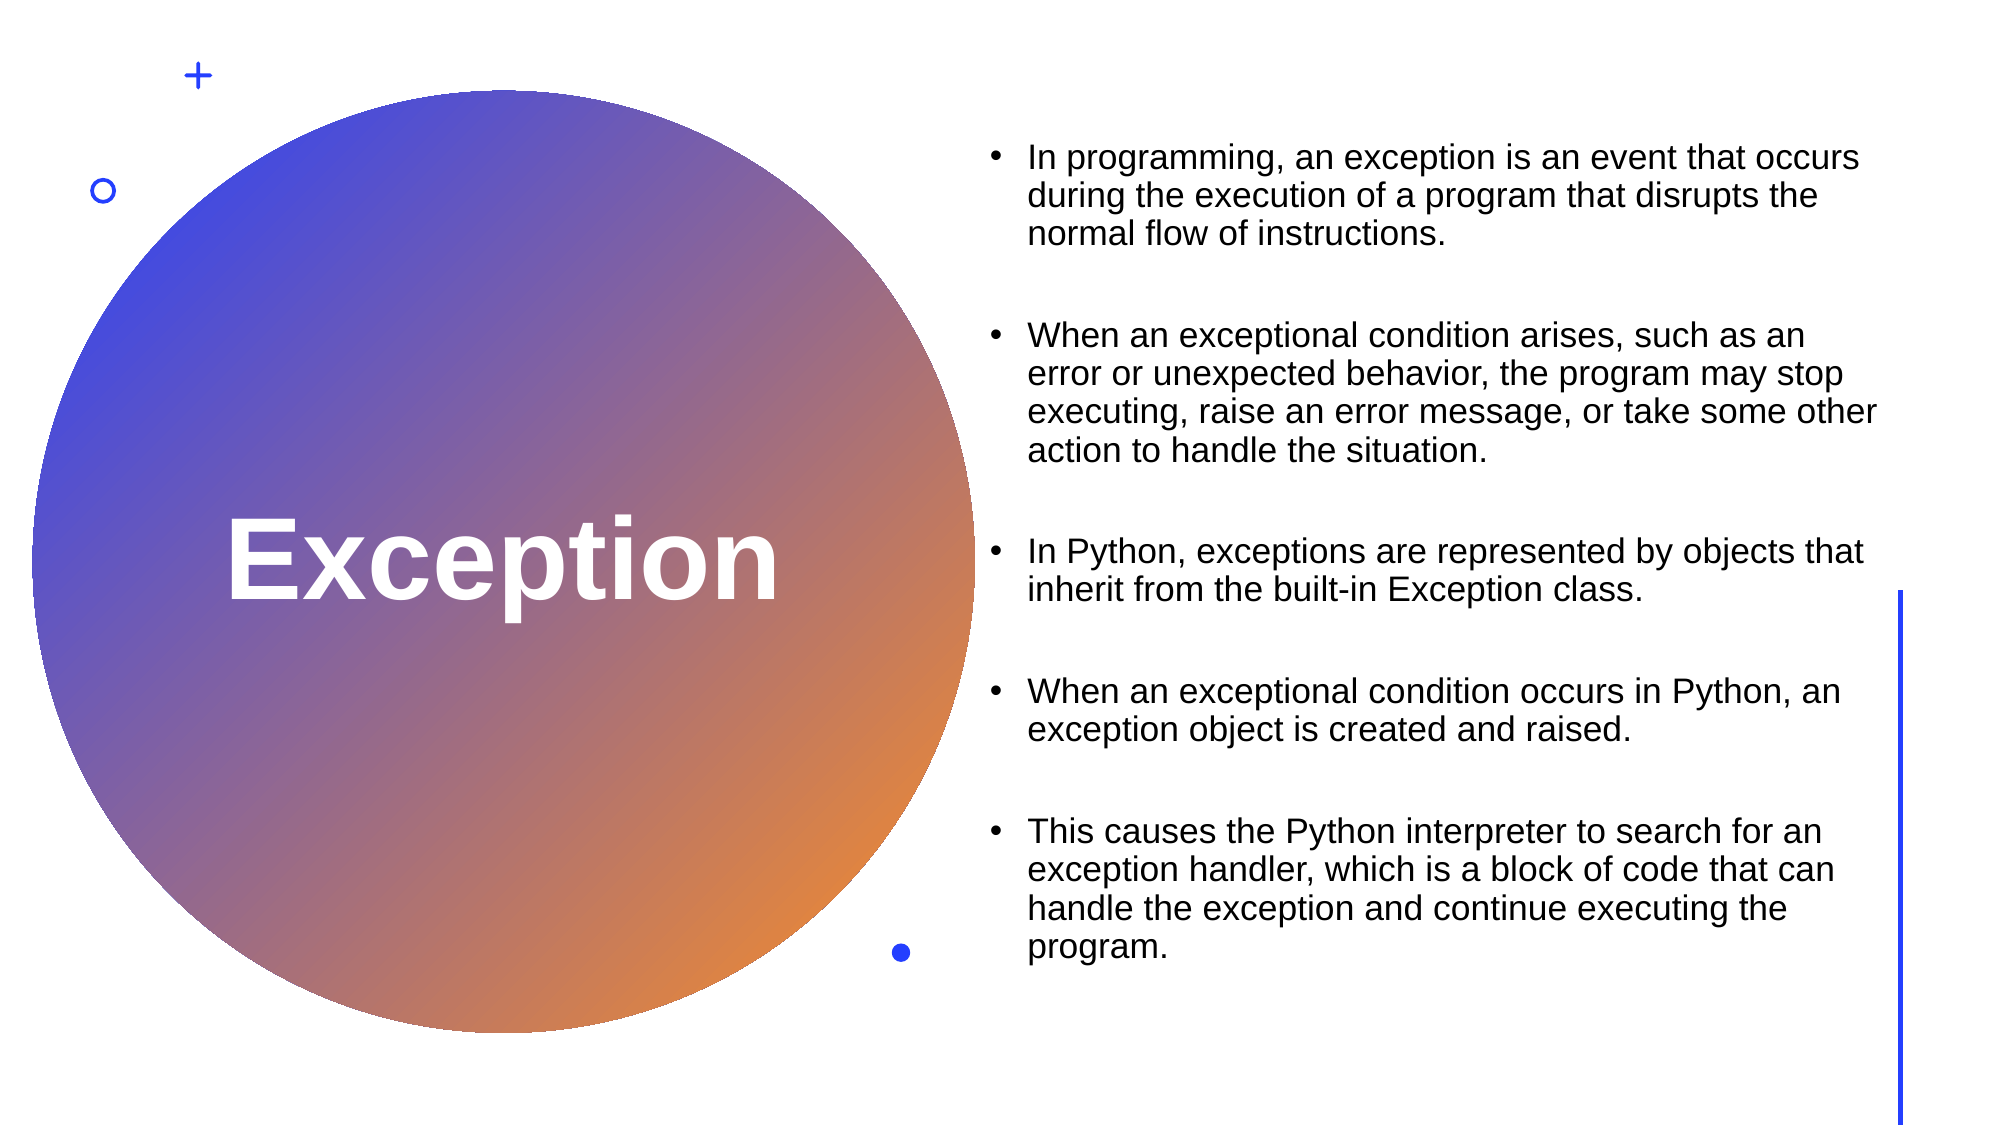

In programming, an exception is an event that occurs during the execution of a program that disrupts the normal flow of instructions.

When an exceptional condition arises, such as an error or unexpected behavior, the program may stop executing, raise an error message, or take some other action to handle the situation.

In Python, exceptions are represented by objects that inherit from the built-in Exception class.

When an exceptional condition occurs in Python, an exception object is created and raised.

This causes the Python interpreter to search for an exception handler, which is a block of code that can handle the exception and continue executing the program.

# Exception